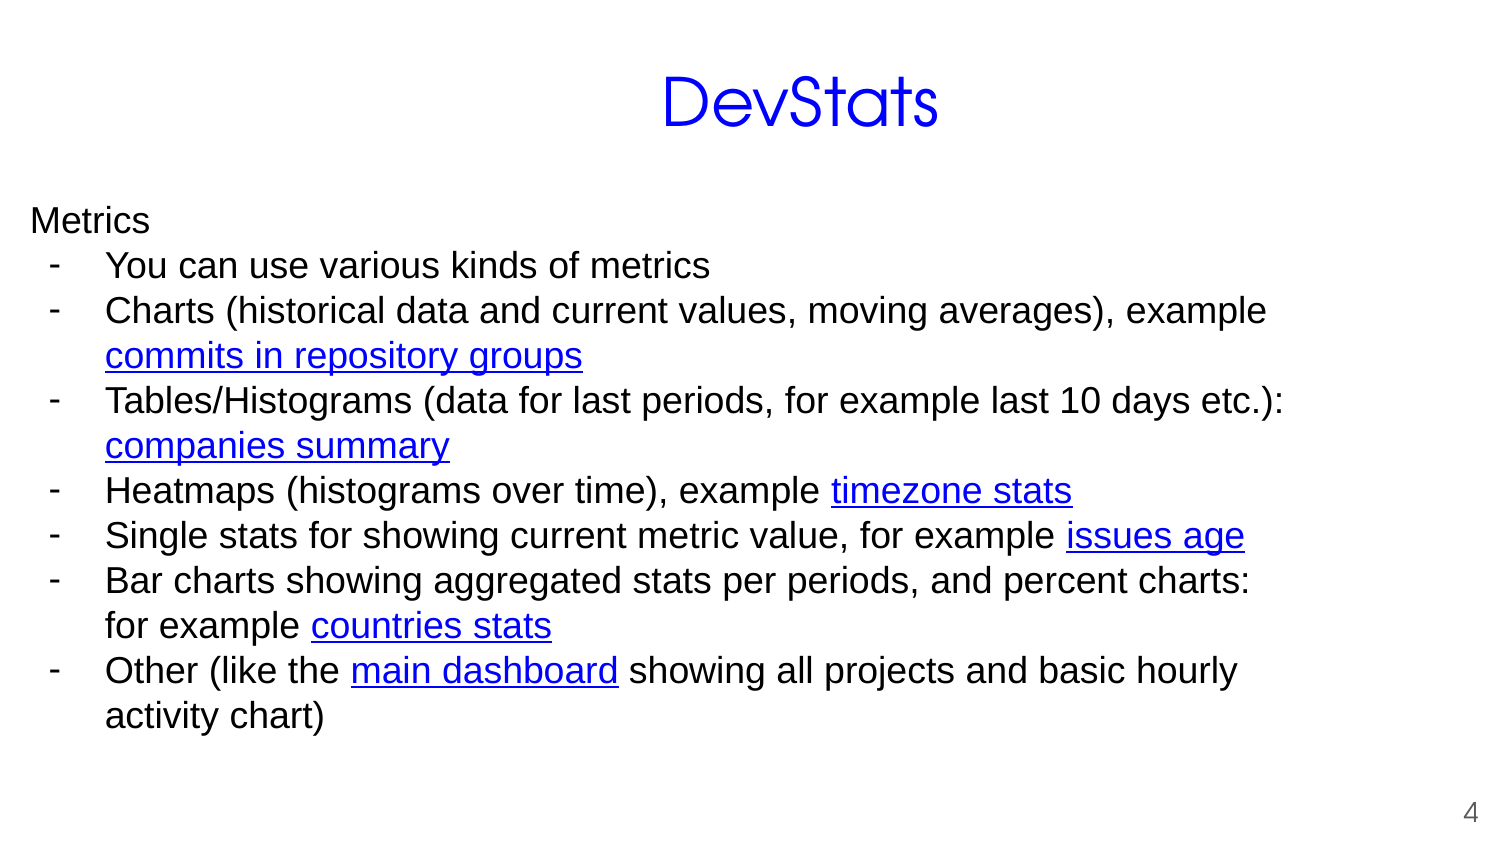

DevStats
Metrics
You can use various kinds of metrics
Charts (historical data and current values, moving averages), example commits in repository groups
Tables/Histograms (data for last periods, for example last 10 days etc.): companies summary
Heatmaps (histograms over time), example timezone stats
Single stats for showing current metric value, for example issues age
Bar charts showing aggregated stats per periods, and percent charts: for example countries stats
Other (like the main dashboard showing all projects and basic hourly activity chart)
4